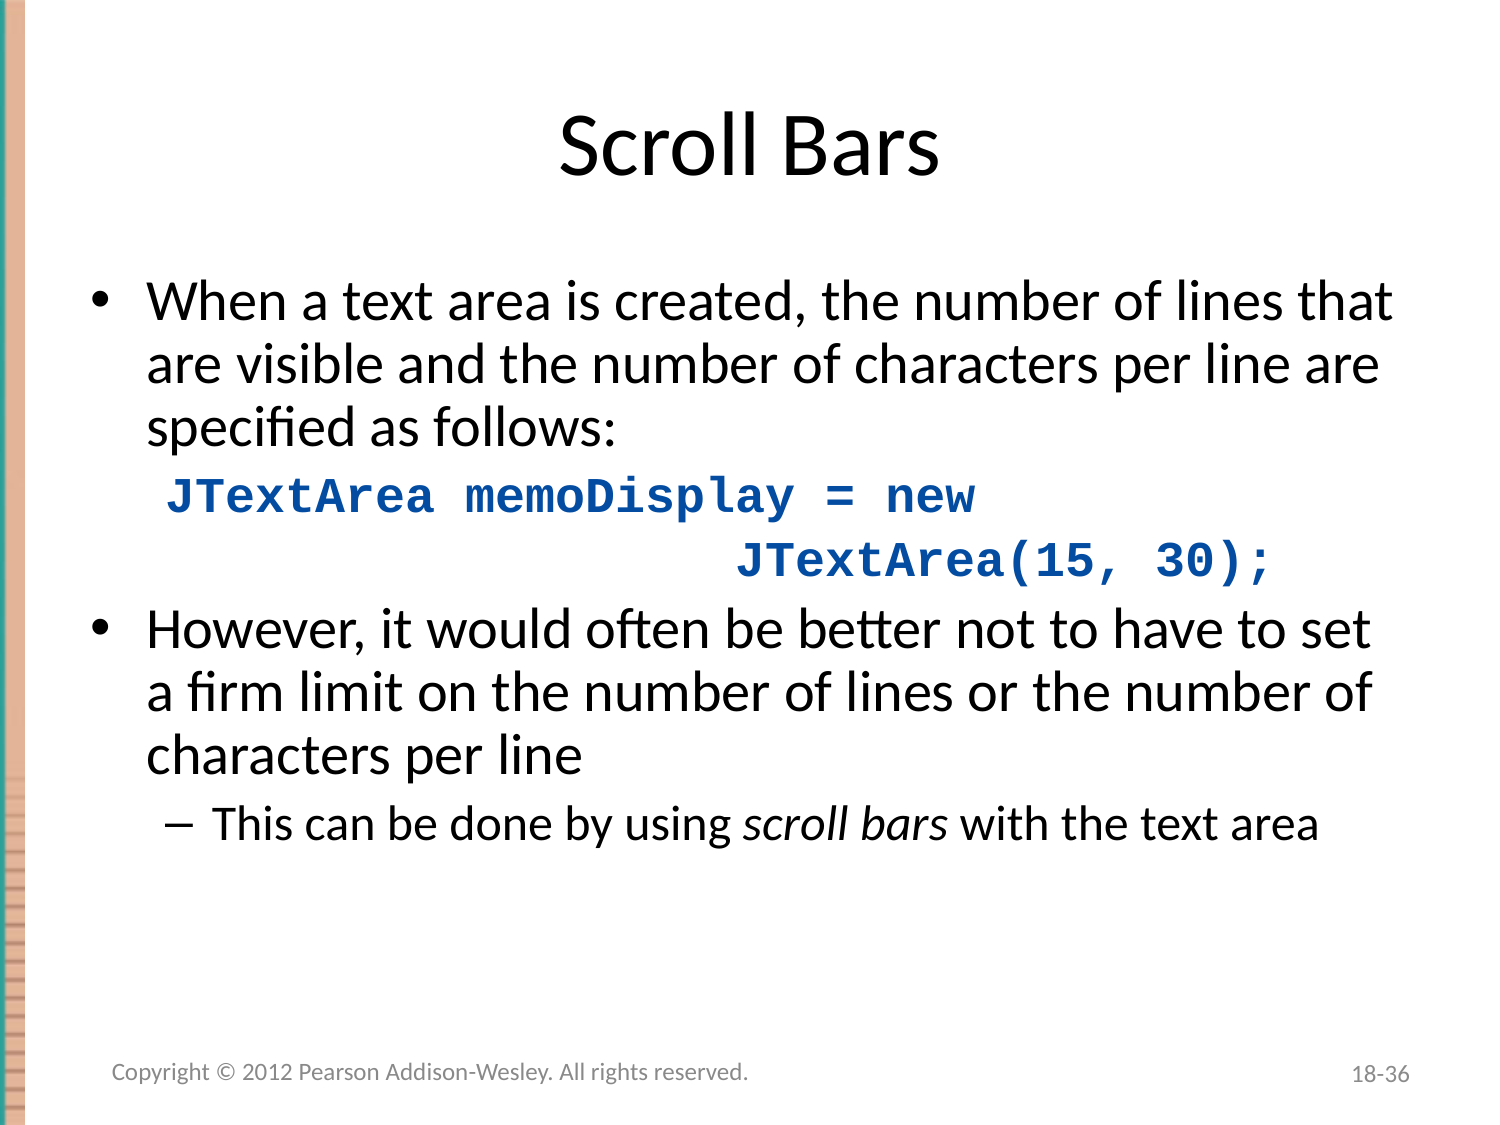

# Scroll Bars
When a text area is created, the number of lines that are visible and the number of characters per line are specified as follows:
JTextArea memoDisplay = new
                   JTextArea(15, 30);
However, it would often be better not to have to set a firm limit on the number of lines or the number of characters per line
This can be done by using scroll bars with the text area
Copyright © 2012 Pearson Addison-Wesley. All rights reserved.
18-36